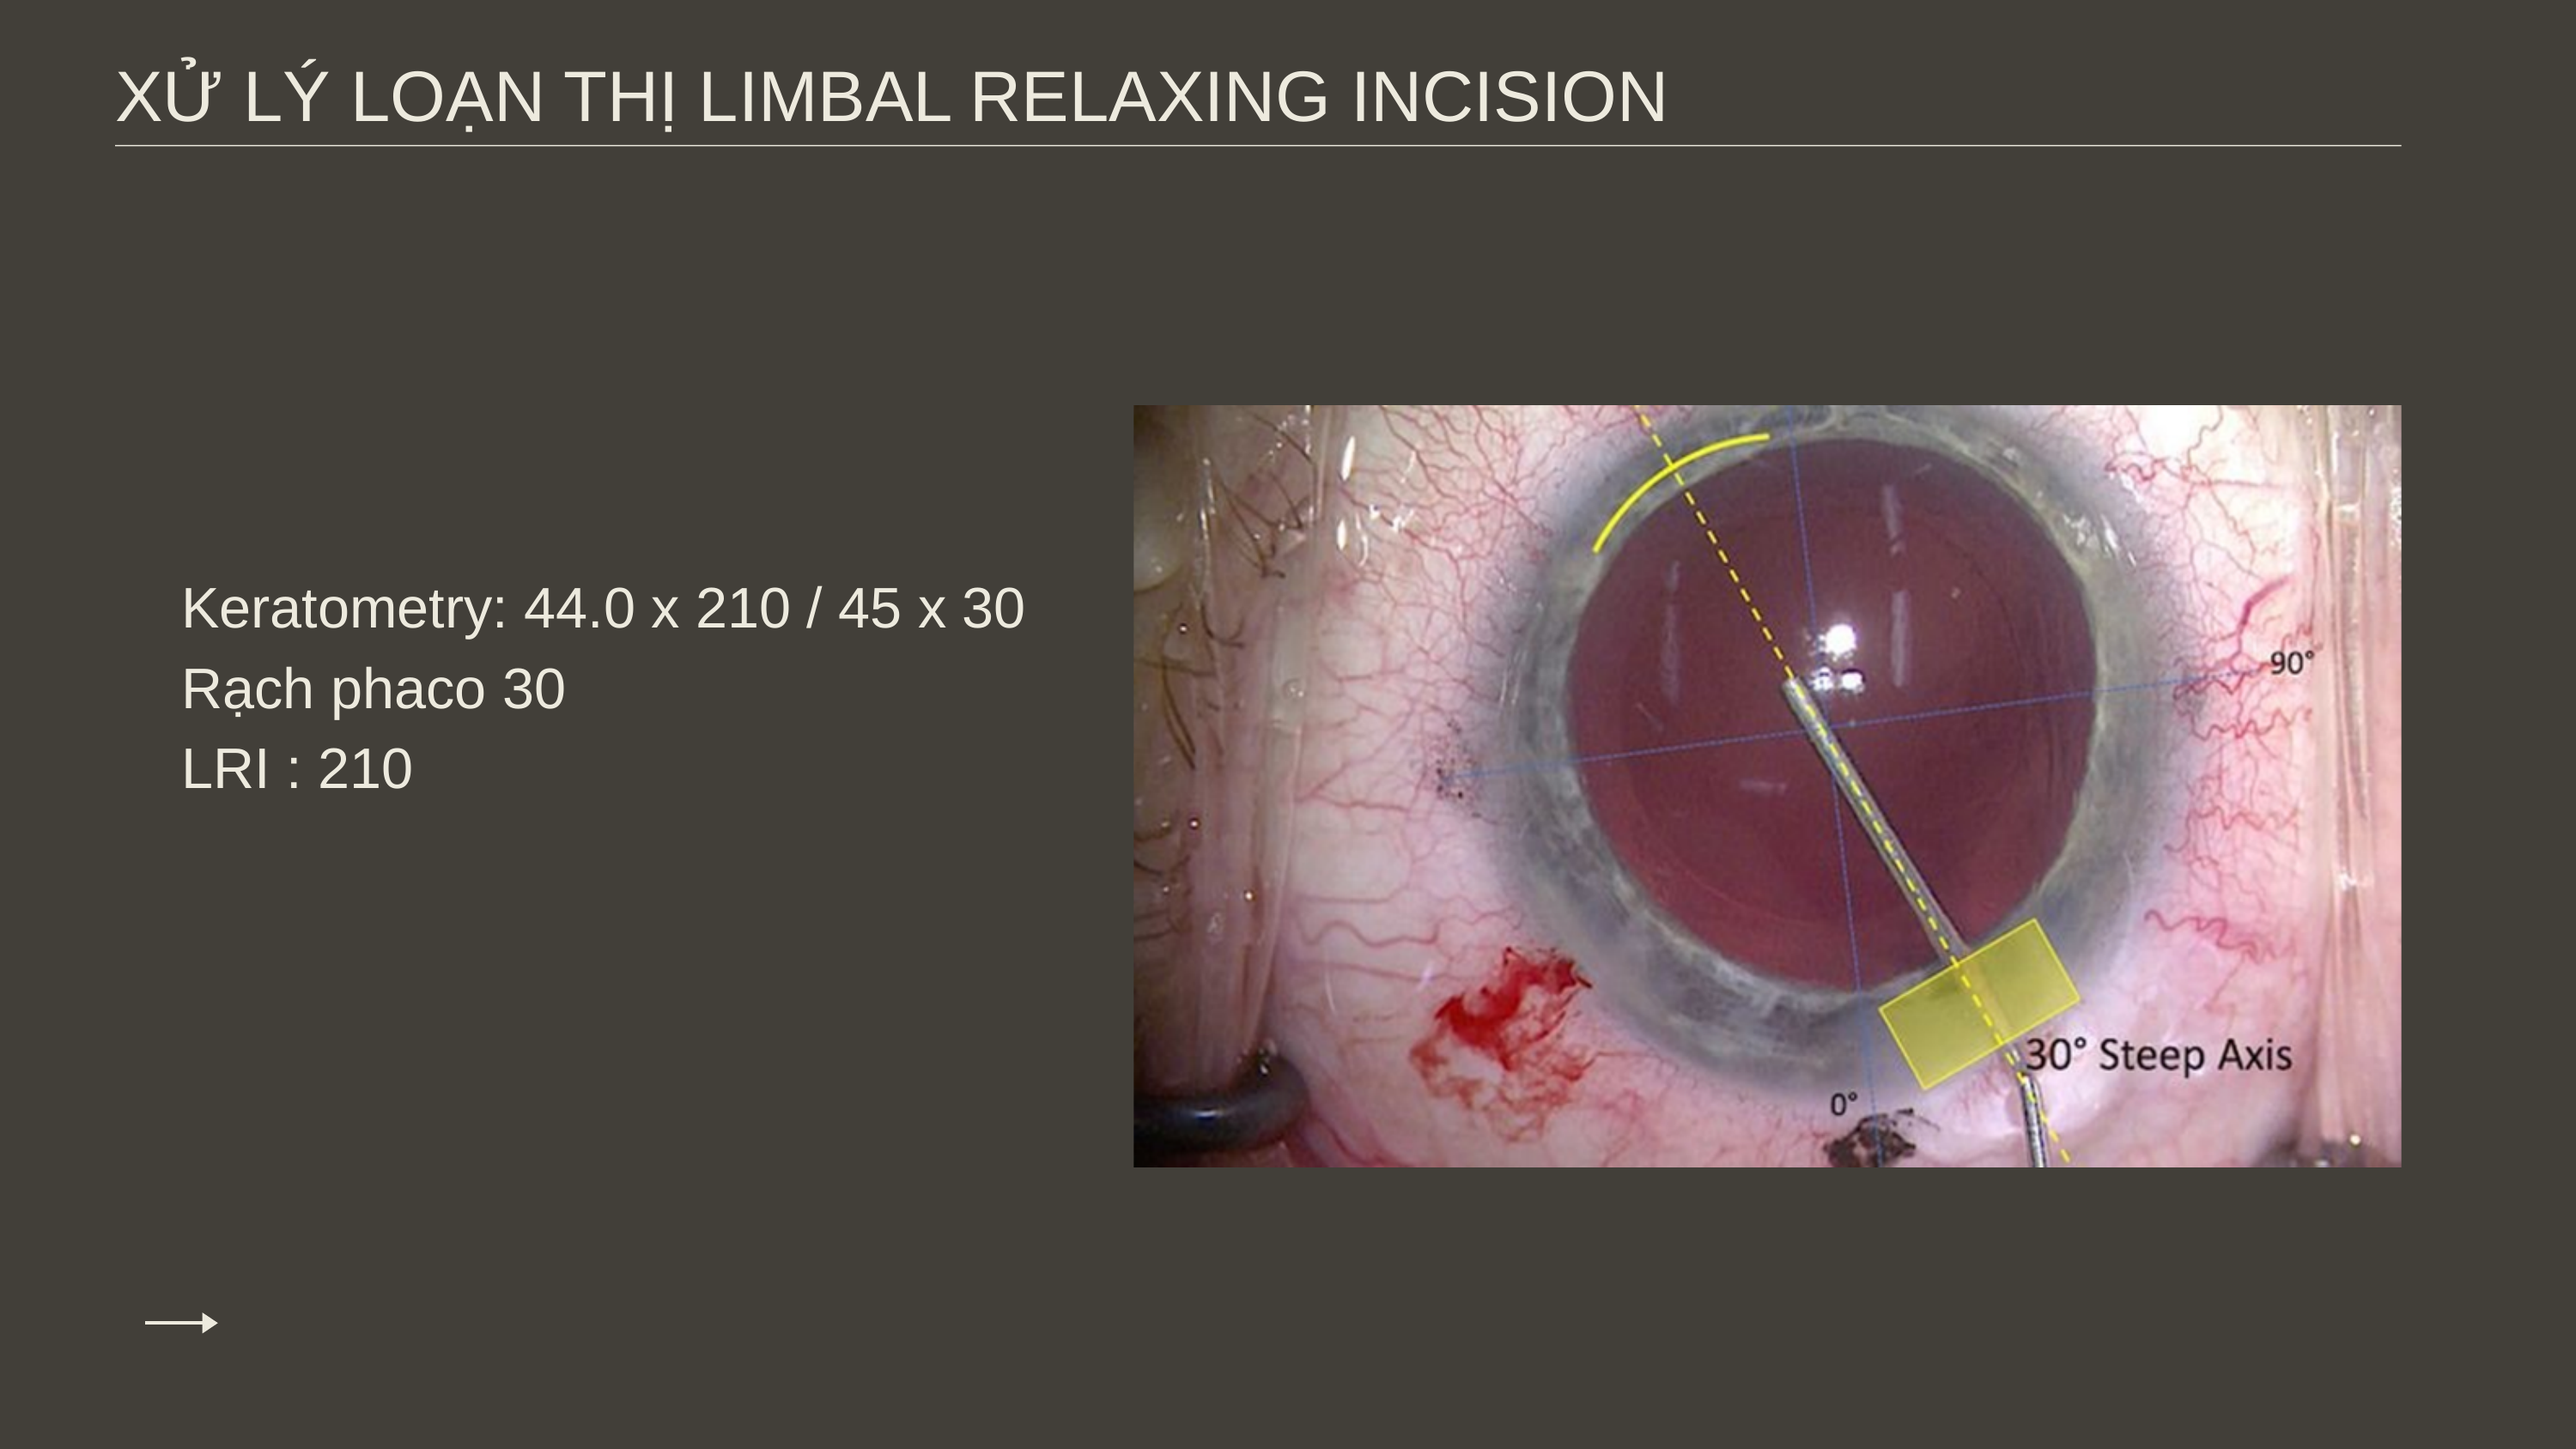

XỬ LÝ LOẠN THỊ LIMBAL RELAXING INCISION

Keratometry: 44.0 x 210 / 45 x 30
Rạch phaco 30
LRI : 210